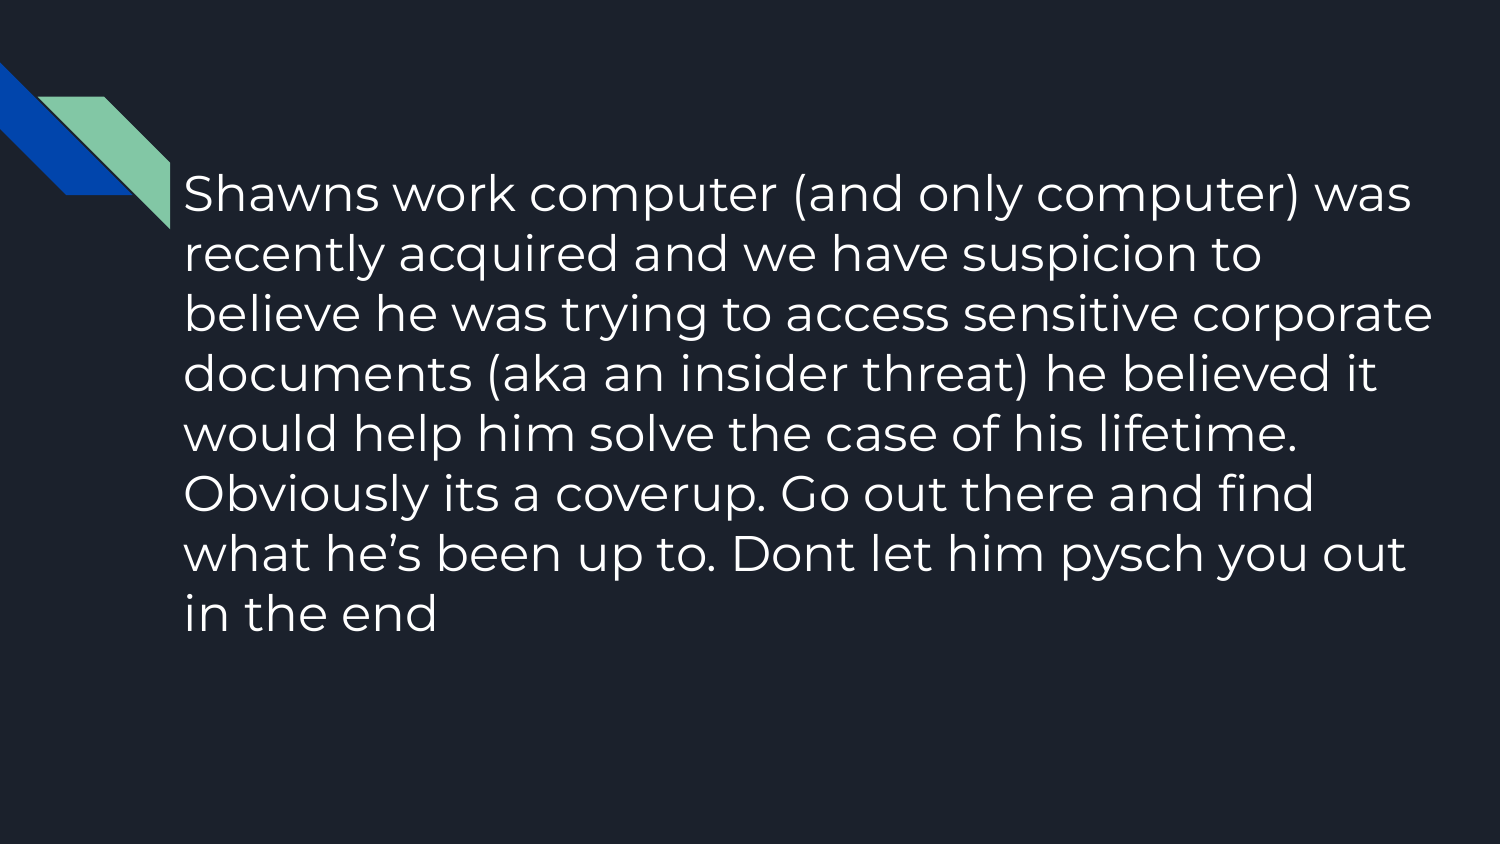

# Shawns work computer (and only computer) was recently acquired and we have suspicion to believe he was trying to access sensitive corporate documents (aka an insider threat) he believed it would help him solve the case of his lifetime. Obviously its a coverup. Go out there and find what he’s been up to. Dont let him pysch you out in the end